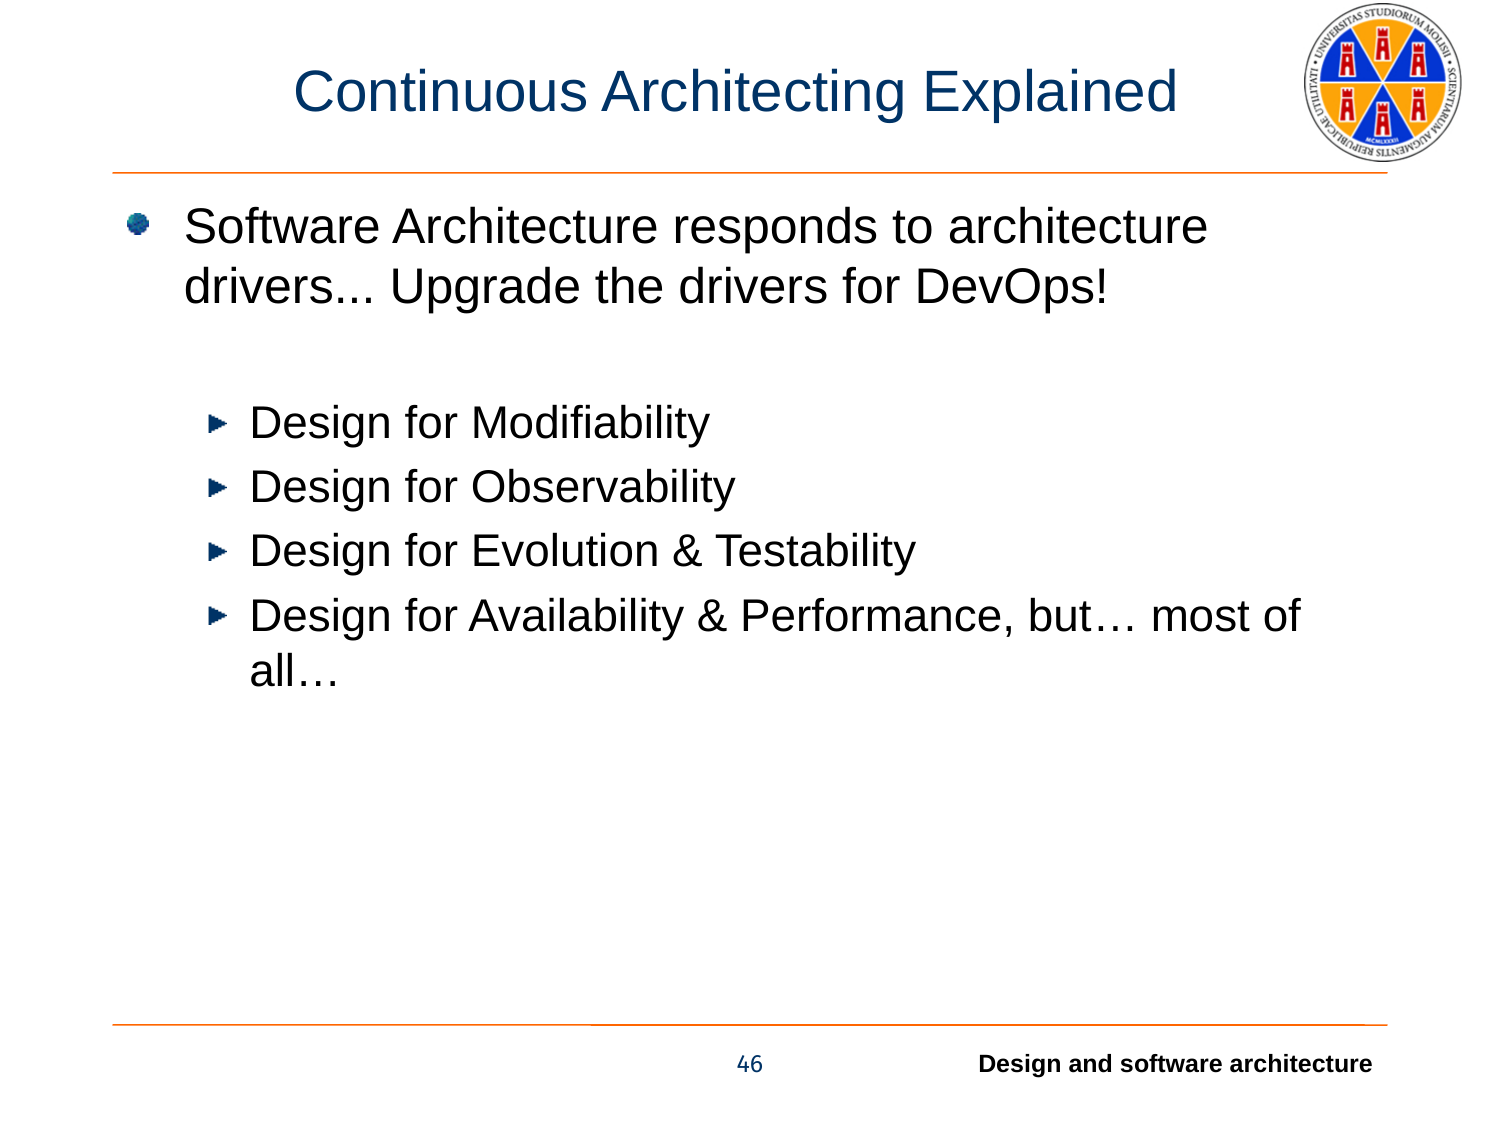

# Continuous Architecting Explained
Software Architecture responds to architecture drivers... Upgrade the drivers for DevOps!

Design for Modifiability
Design for Observability
Design for Evolution & Testability
Design for Availability & Performance, but… most of all…
46
Design and software architecture